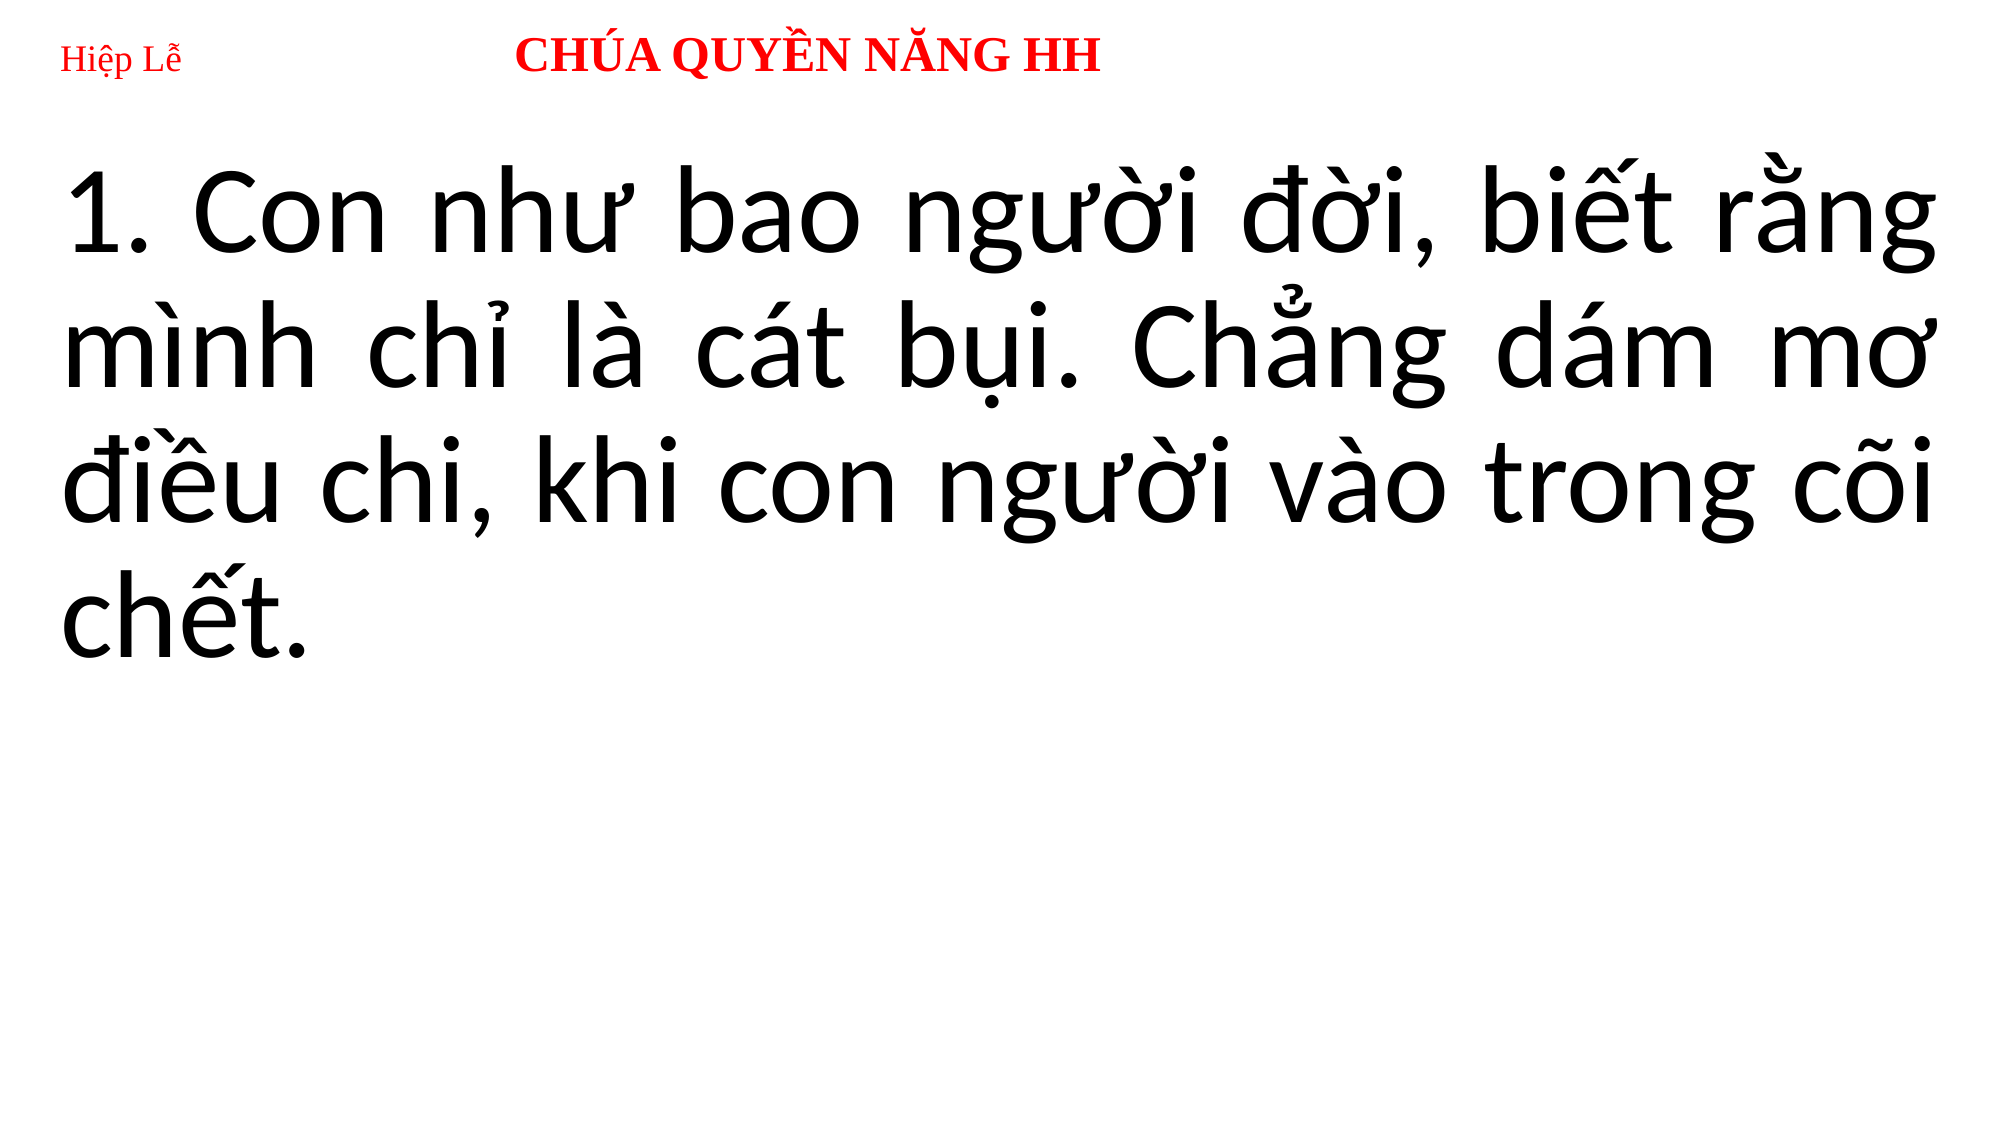

# Hiệp Lễ                                   CHÚA QUYỀN NĂNG HH
1. Con như bao người đời, biết rằng mình chỉ là cát bụi. Chẳng dám mơ điều chi, khi con người vào trong cõi chết.